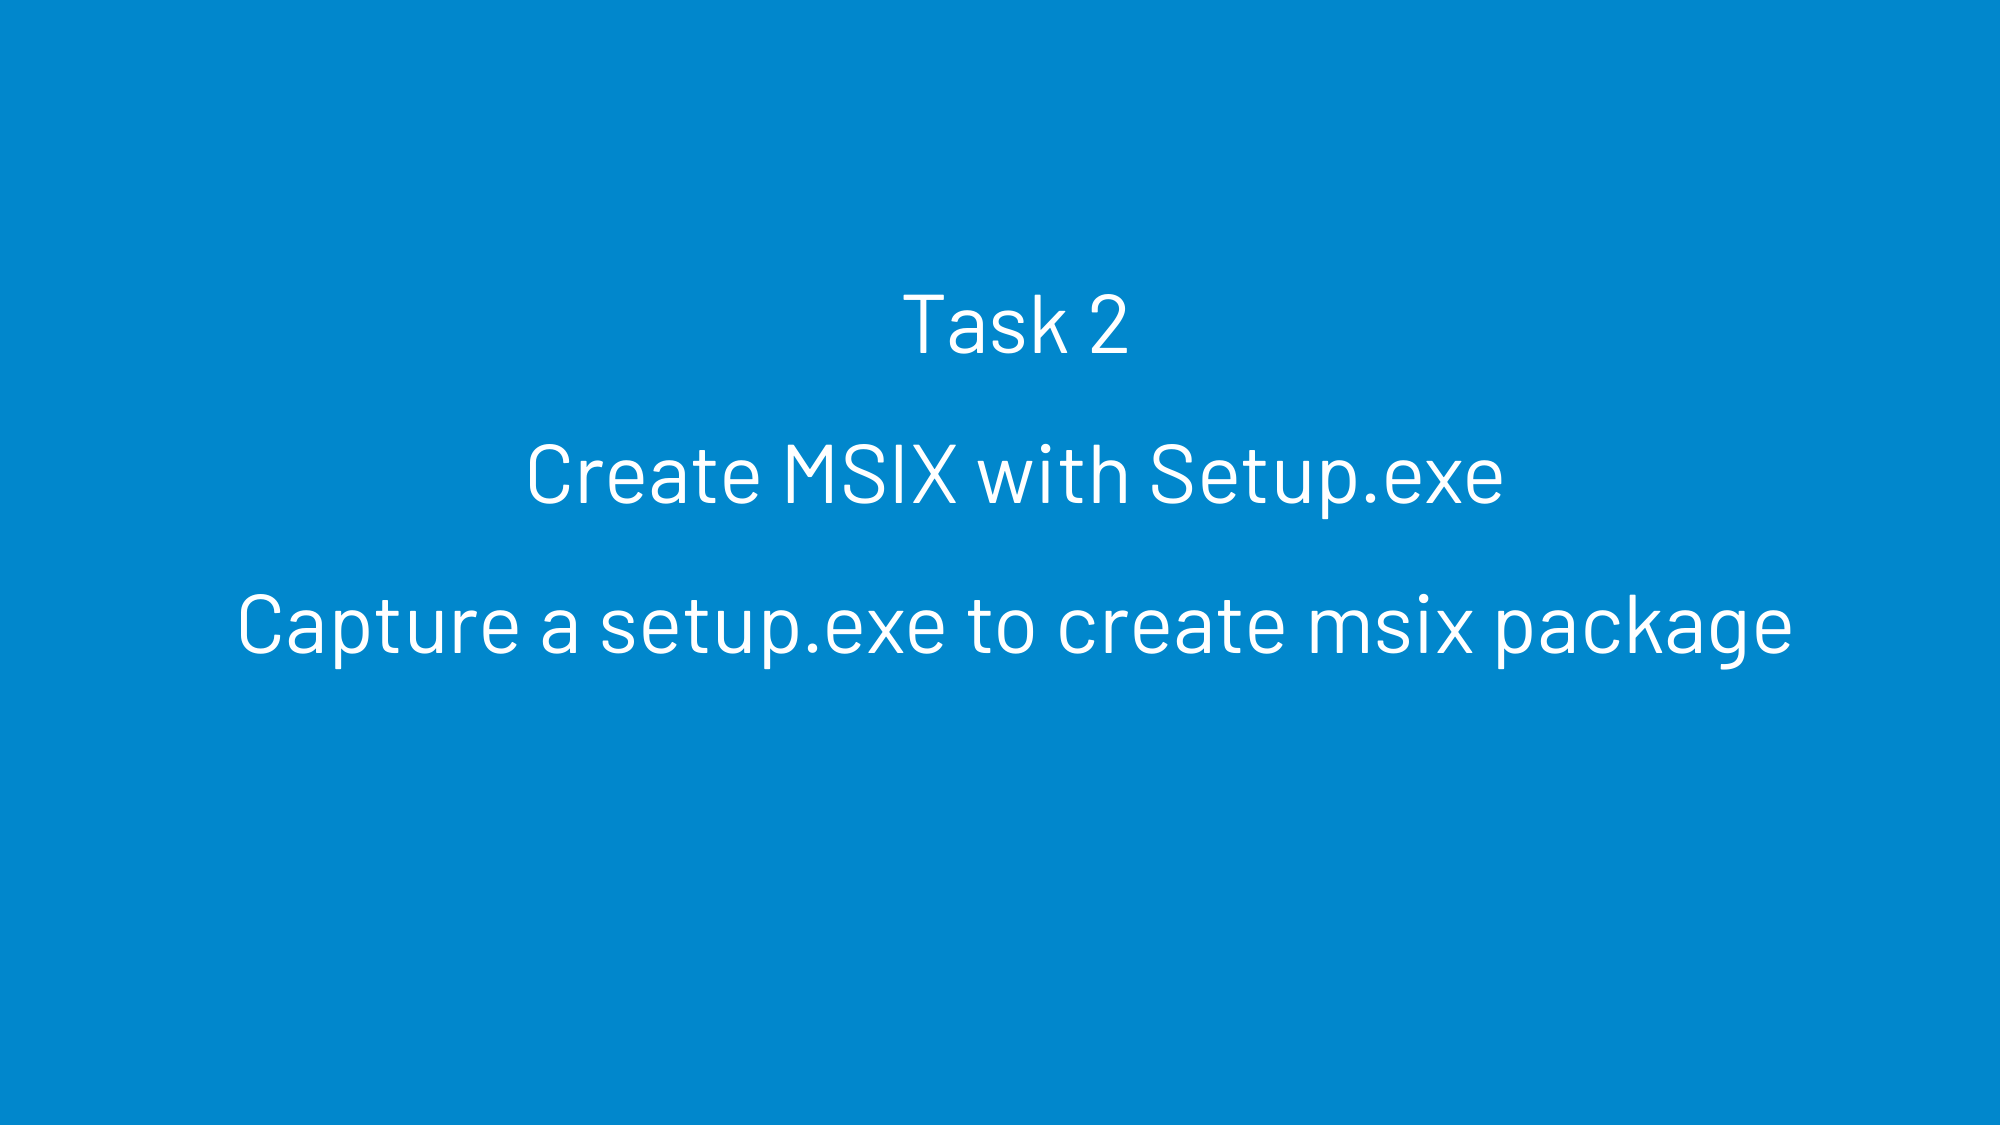

# Task 2 Create MSIX with Setup.exe Capture a setup.exe to create msix package